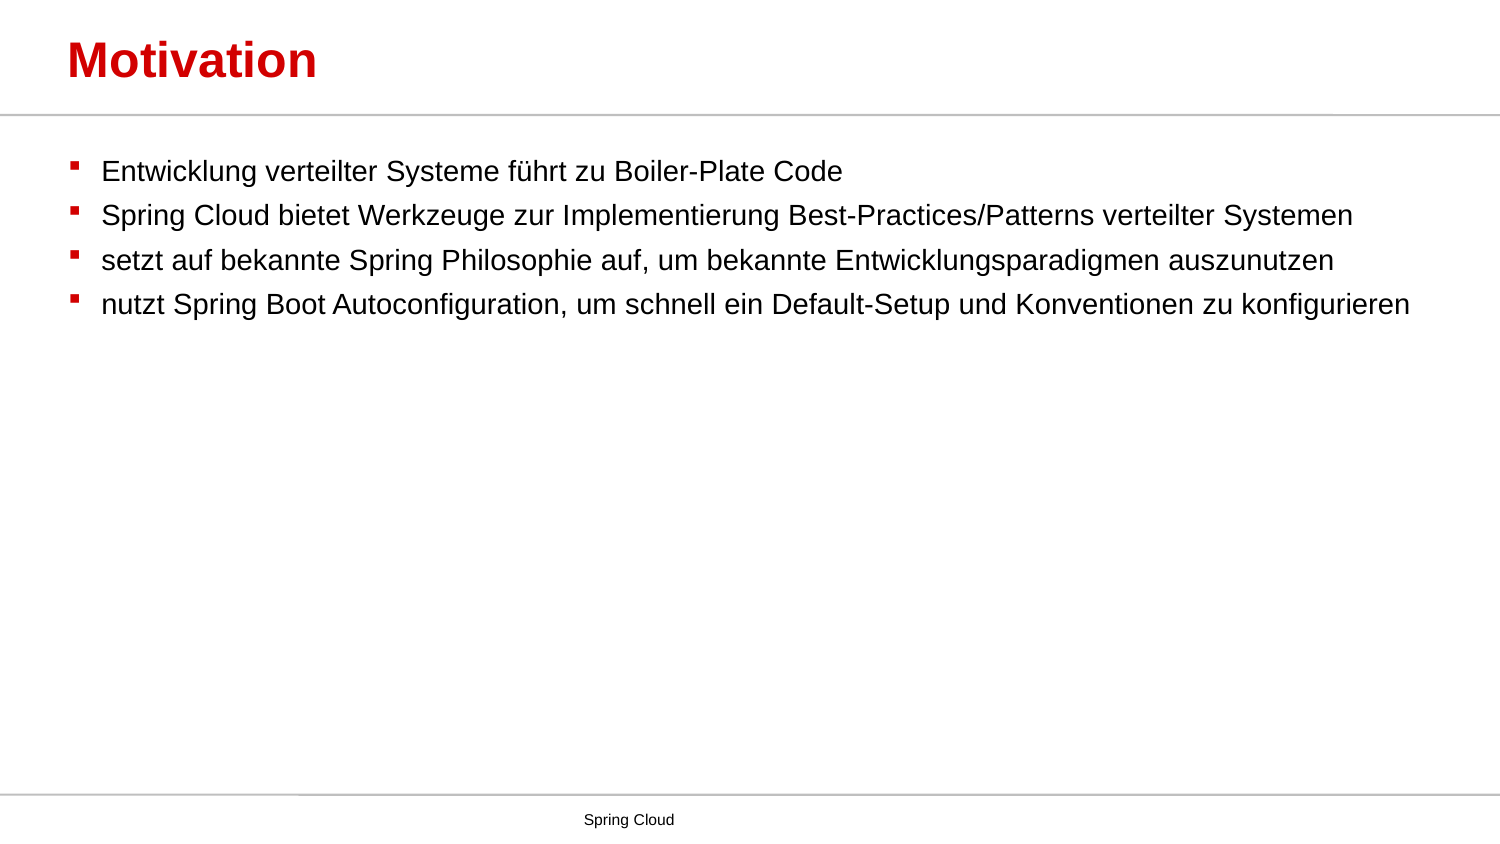

# Motivation
Entwicklung verteilter Systeme führt zu Boiler-Plate Code
Spring Cloud bietet Werkzeuge zur Implementierung Best-Practices/Patterns verteilter Systemen
setzt auf bekannte Spring Philosophie auf, um bekannte Entwicklungsparadigmen auszunutzen
nutzt Spring Boot Autoconfiguration, um schnell ein Default-Setup und Konventionen zu konfigurieren

Spring Cloud